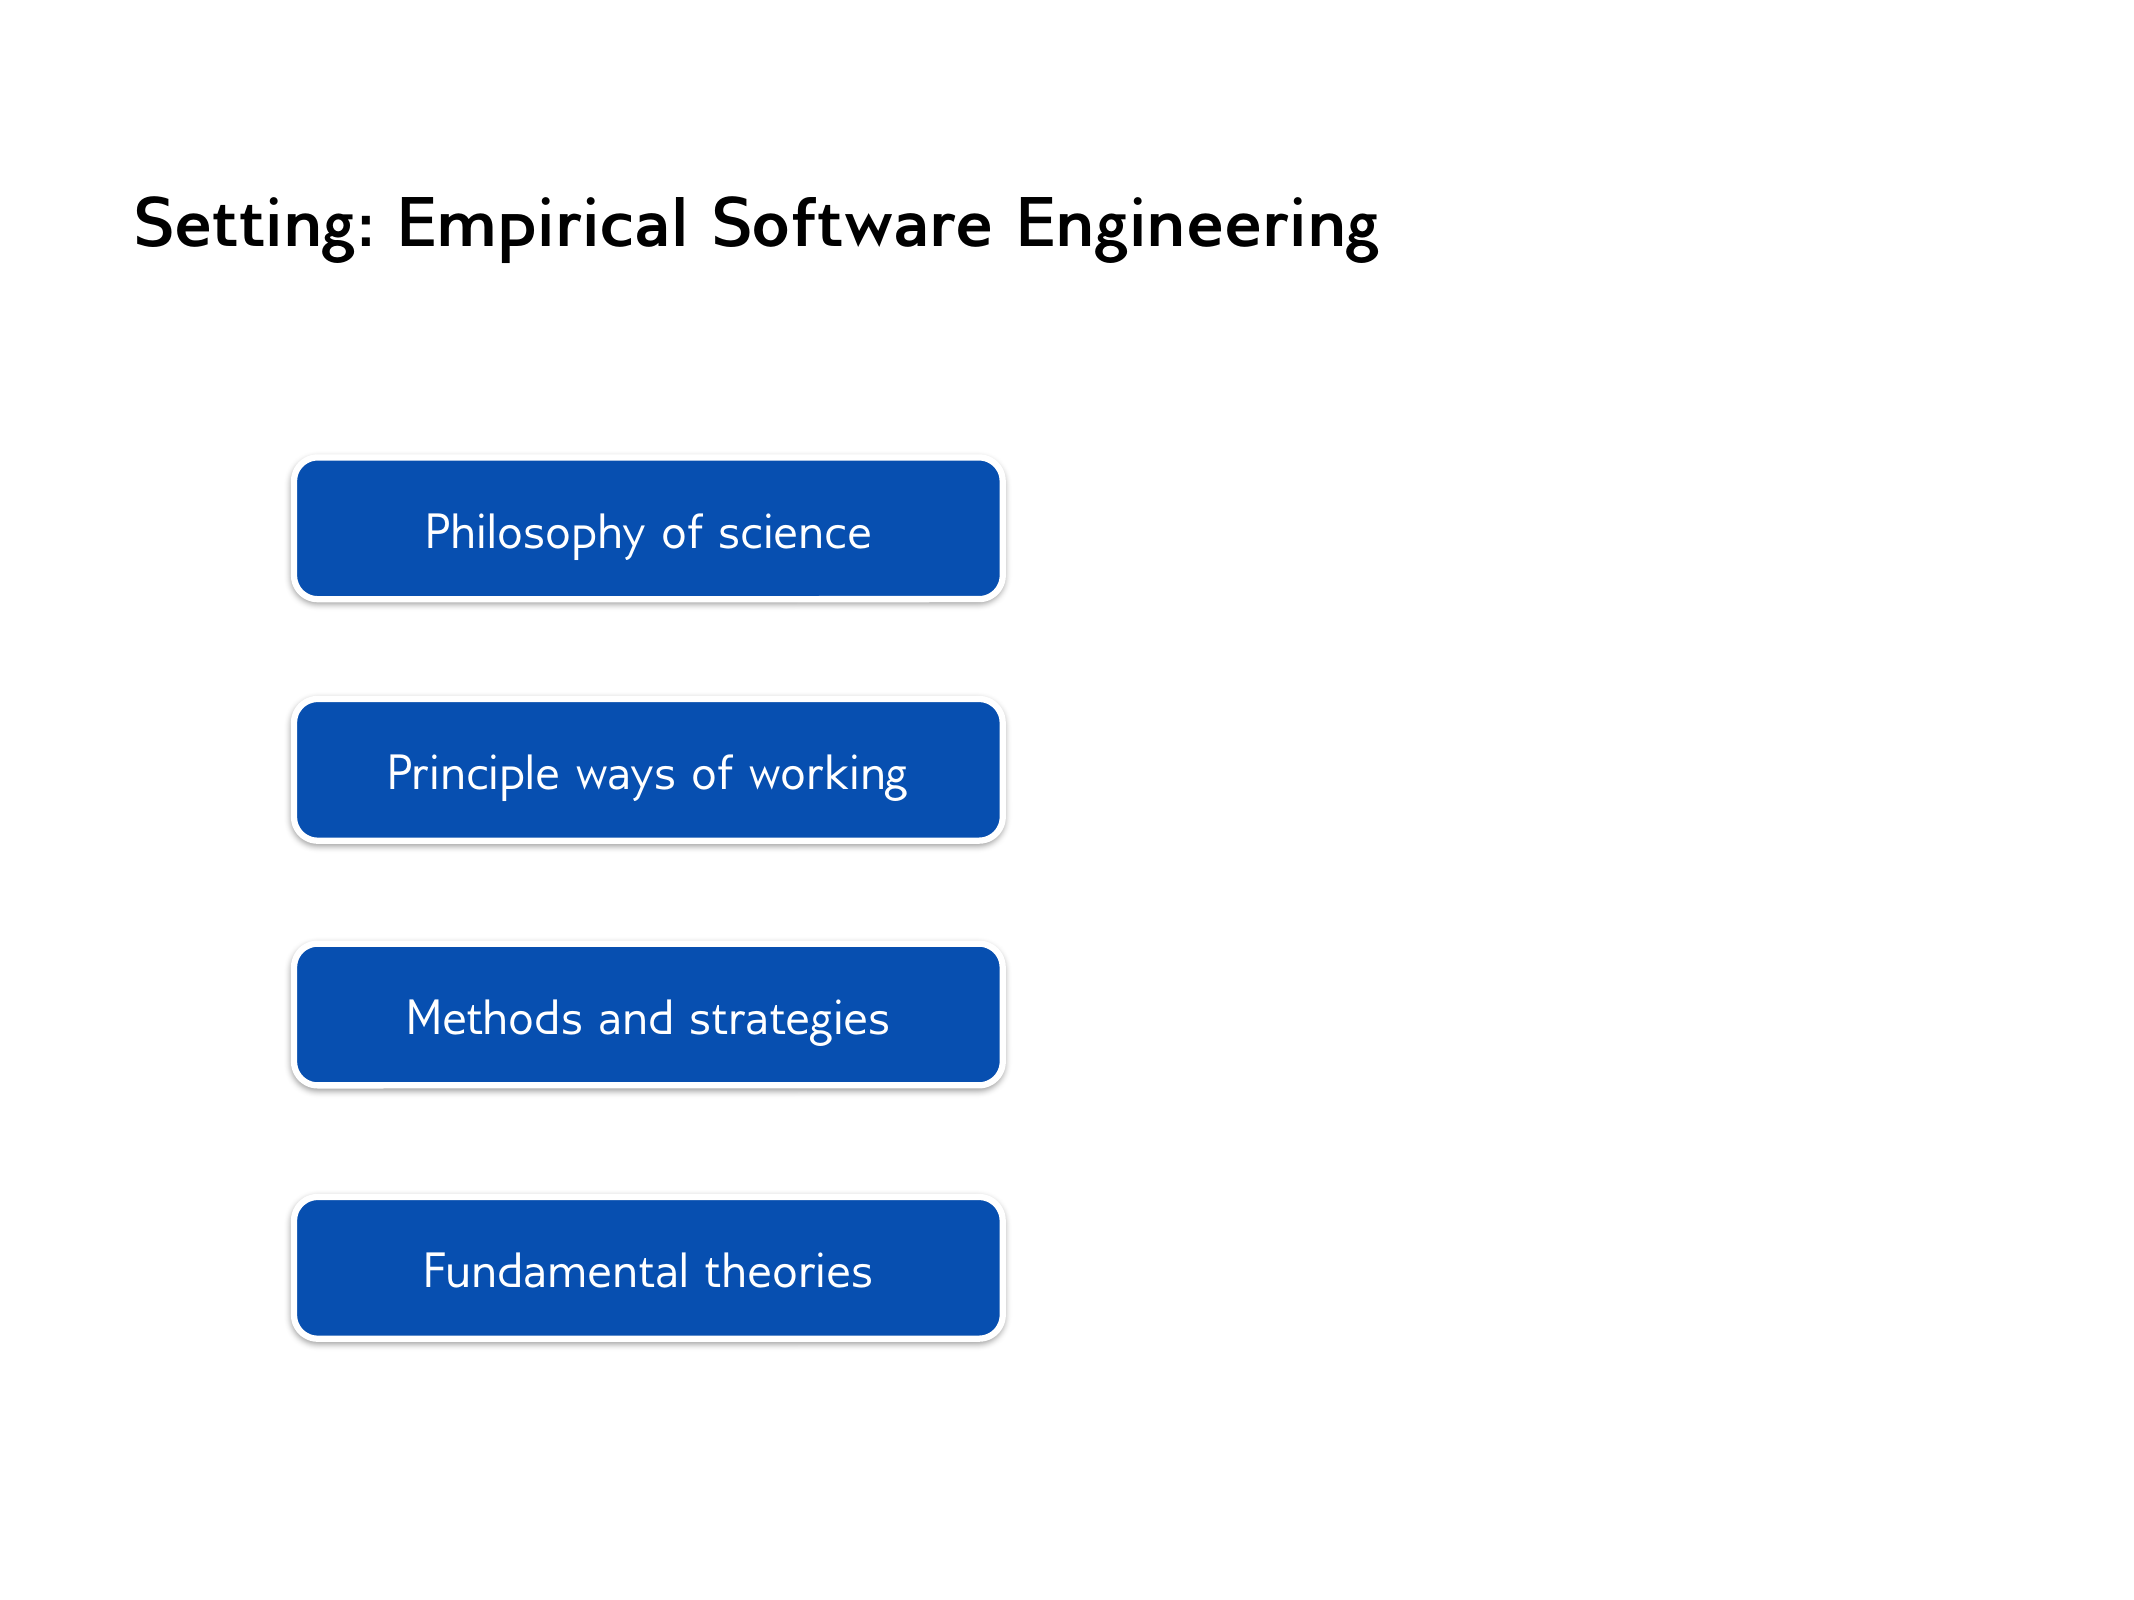

# Setting: Empirical Software Engineering

Philosophy of science

Principle ways of working

Methods and strategies

Fundamental theories